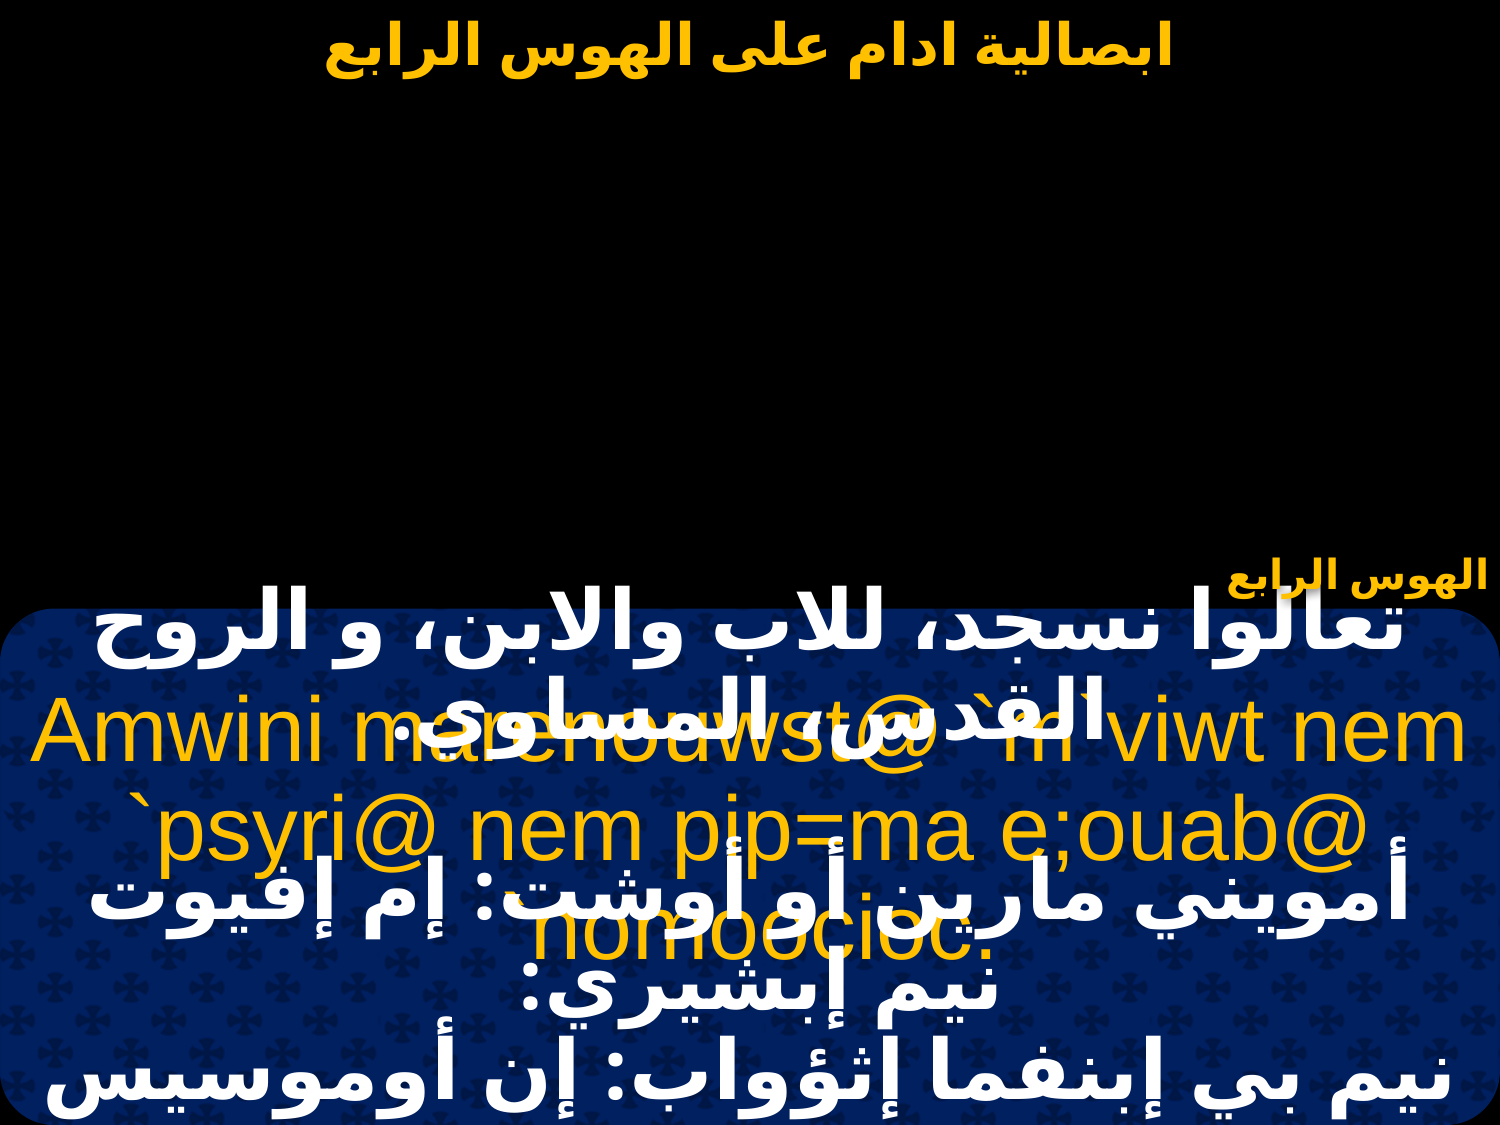

# ابصالية ادام على الهوس الرابع
الهوس الرابع
تعالوا نسجد، للاب والابن، و الروح القدس، المساوي.
Amwini marenouwst@ `m`viwt nem `psyri@ nem pip=ma e;ouab@ `nomoocioc.
أمويني مارين أو أوشت: إم إفيوت نيم إبشيري:
نيم بي إبنفما إثؤواب: إن أوموسيس